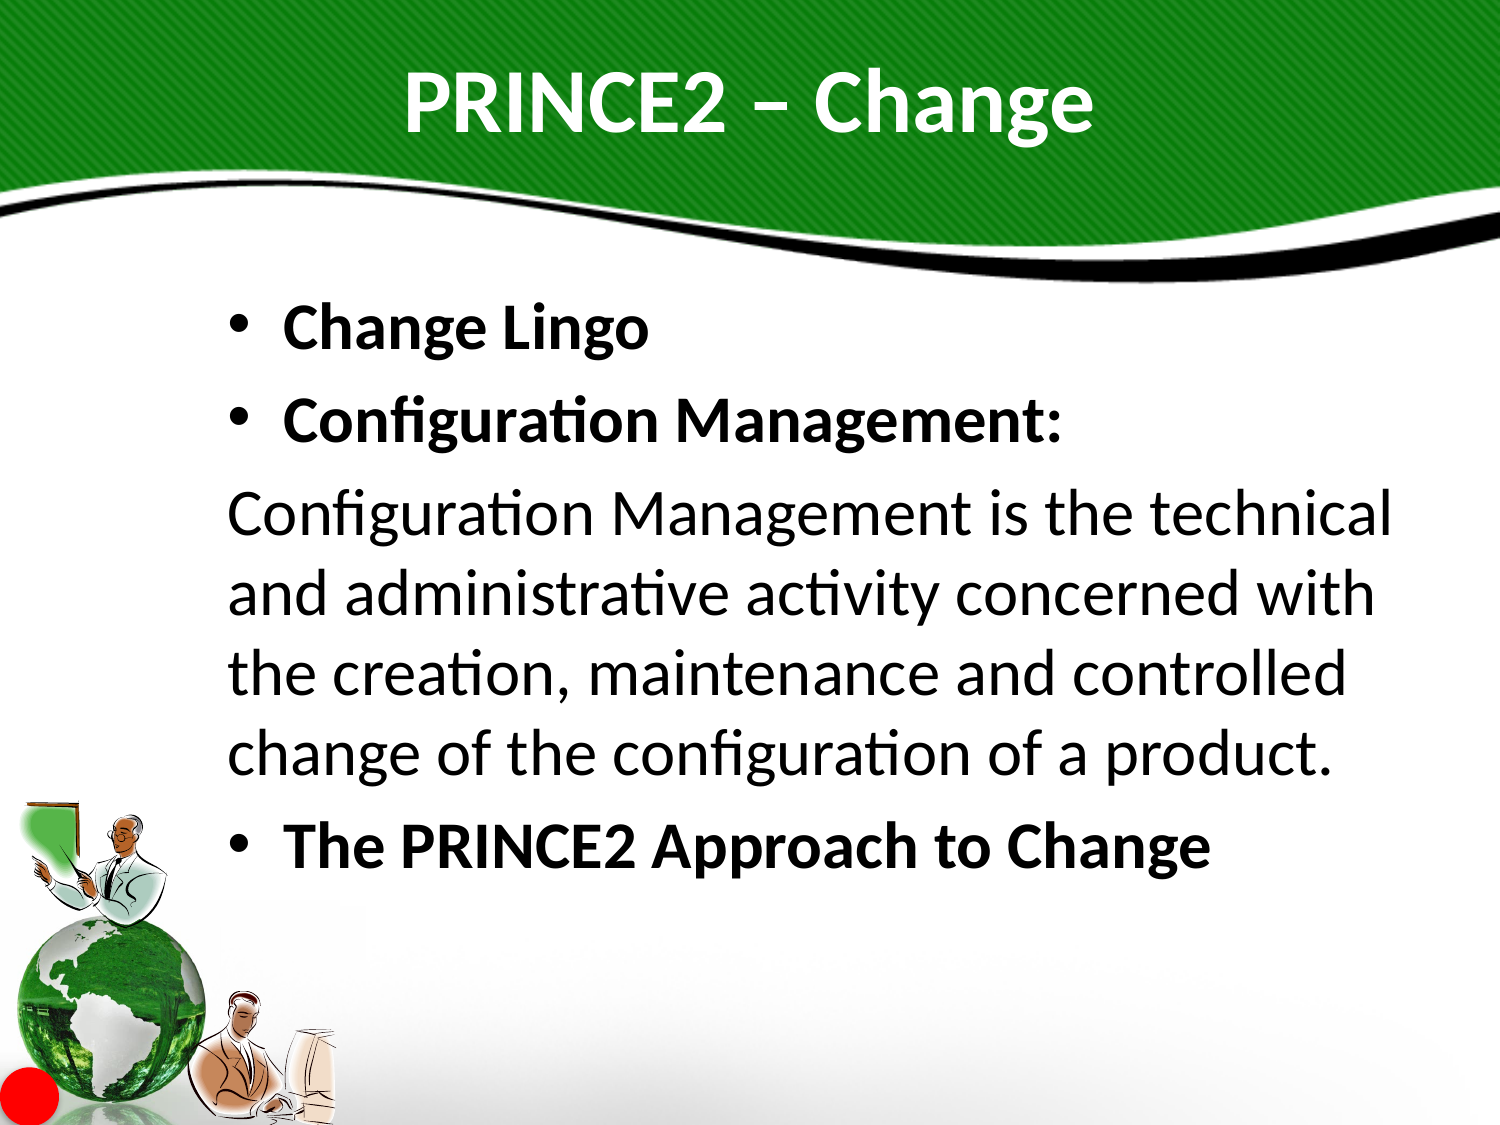

# PRINCE2 – Change
Change Lingo
Configuration Management:
Configuration Management is the technical and administrative activity concerned with the creation, maintenance and controlled change of the configuration of a product.
The PRINCE2 Approach to Change